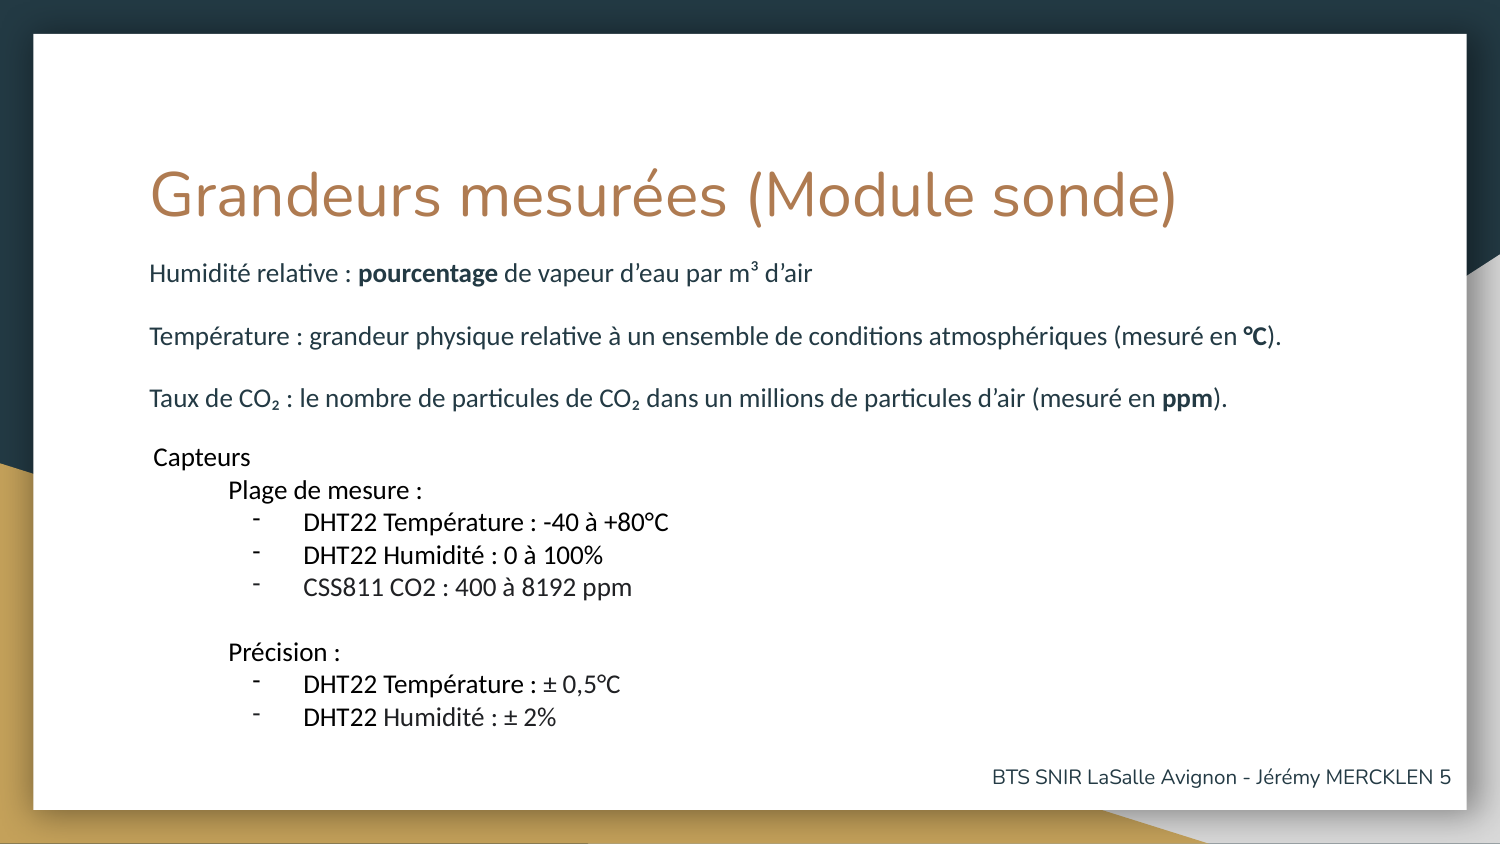

# Grandeurs mesurées (Module sonde)
Humidité relative : pourcentage de vapeur d’eau par m³ d’air
Température : grandeur physique relative à un ensemble de conditions atmosphériques (mesuré en °C).
Taux de CO₂ : le nombre de particules de CO₂ dans un millions de particules d’air (mesuré en ppm).

Capteurs
Plage de mesure :
DHT22 Température : -40 à +80°C
DHT22 Humidité : 0 à 100%
CSS811 CO2 : 400 à 8192 ppm

Précision :
DHT22 Température : ± 0,5°C
DHT22 Humidité : ± 2%
BTS SNIR LaSalle Avignon - Jérémy MERCKLEN 5